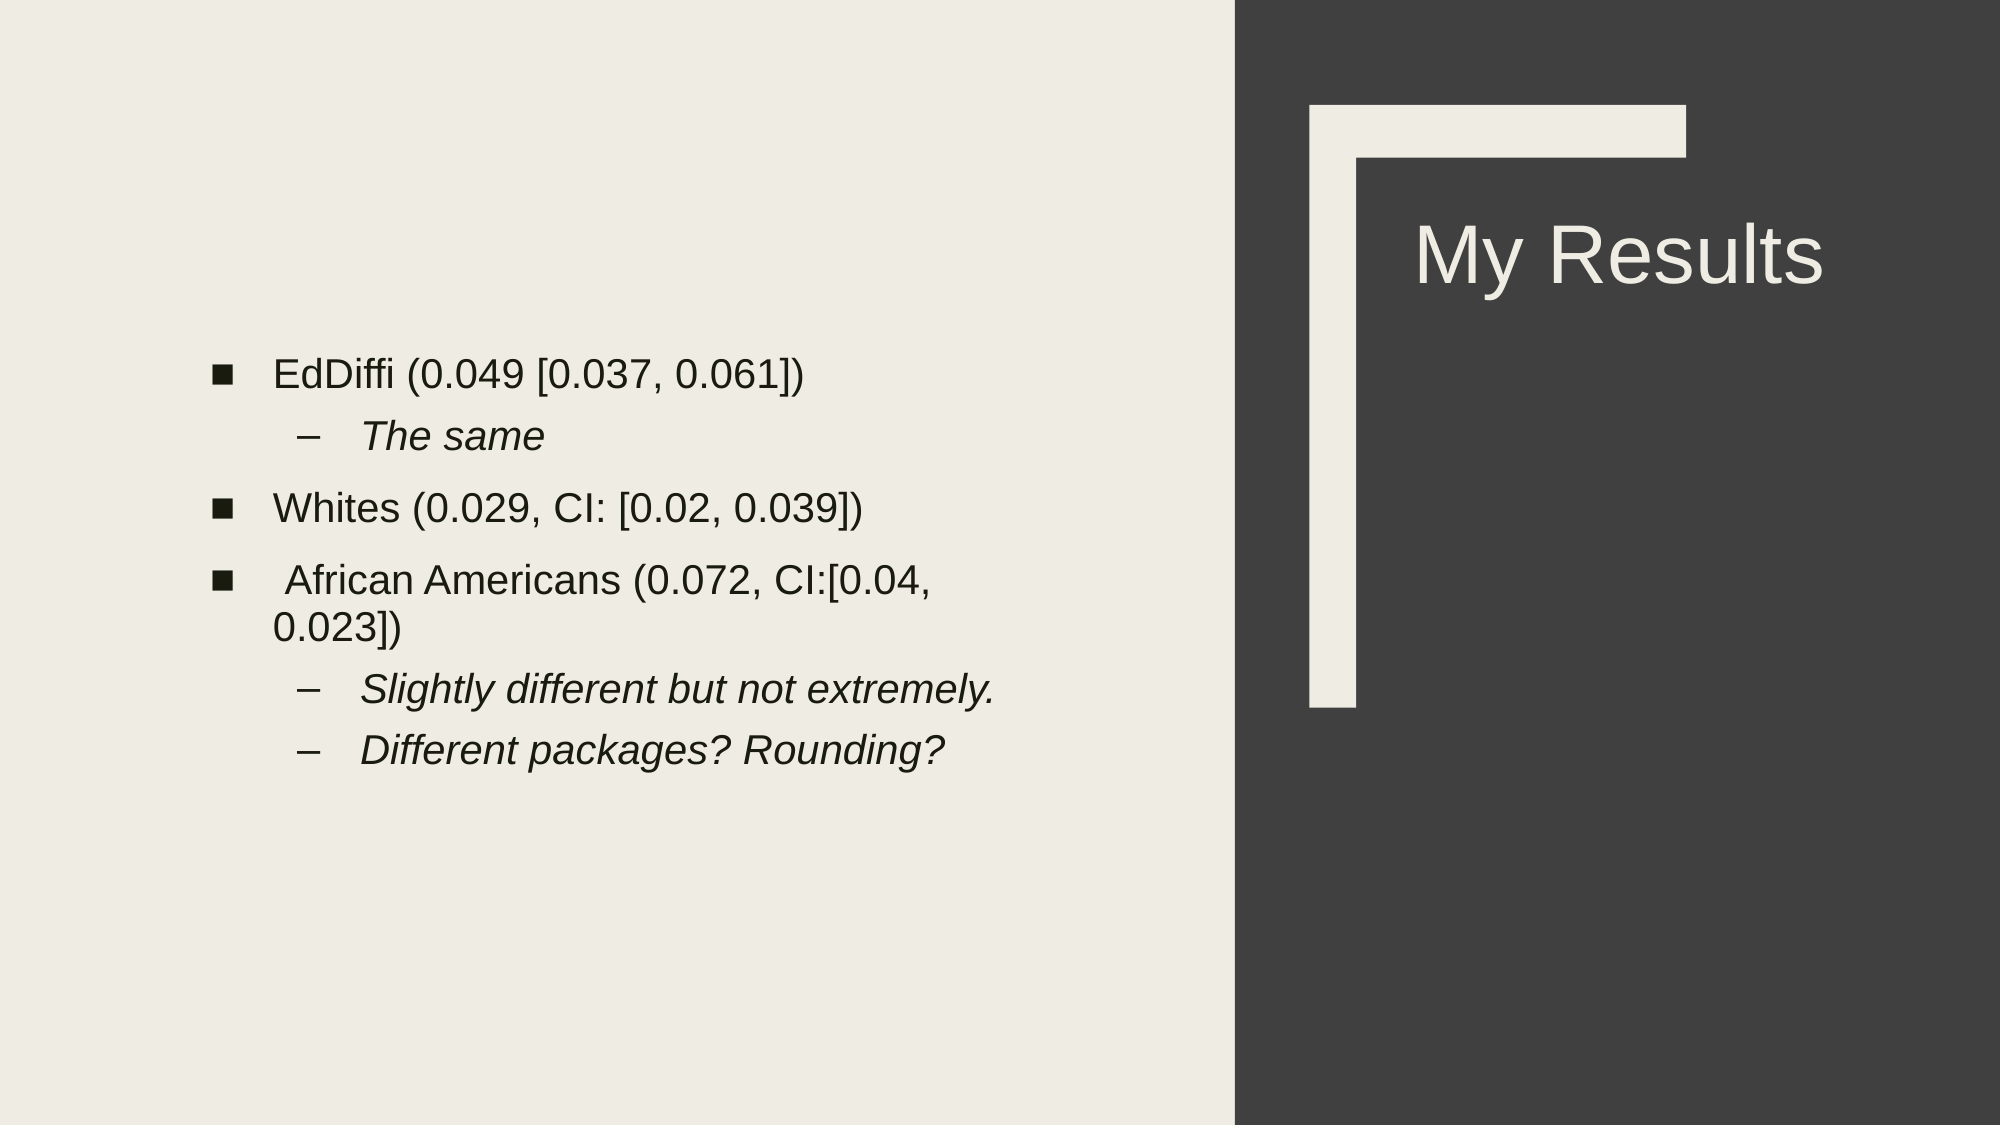

EdDiffi (0.049 [0.037, 0.061])
The same
Whites (0.029, CI: [0.02, 0.039])
 African Americans (0.072, CI:[0.04, 0.023])
Slightly different but not extremely.
Different packages? Rounding?
# My Results